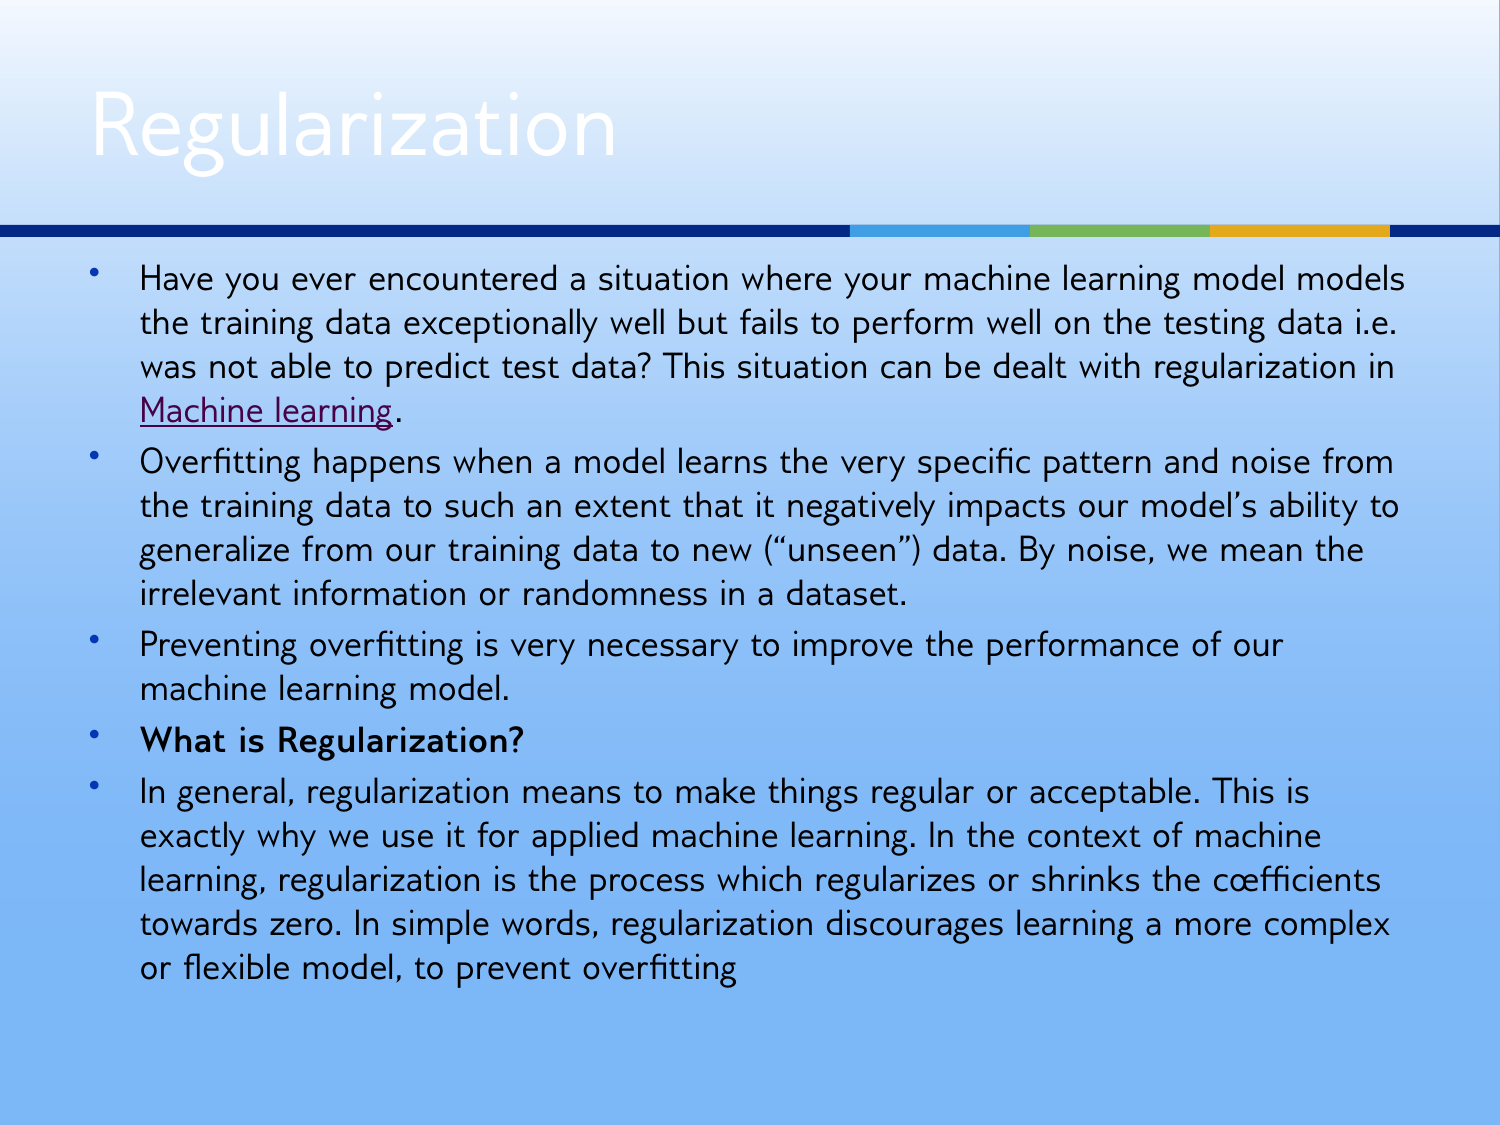

# Regularization
Have you ever encountered a situation where your machine learning model models the training data exceptionally well but fails to perform well on the testing data i.e. was not able to predict test data? This situation can be dealt with regularization in Machine learning.
Overfitting happens when a model learns the very specific pattern and noise from the training data to such an extent that it negatively impacts our model’s ability to generalize from our training data to new (“unseen”) data. By noise, we mean the irrelevant information or randomness in a dataset.
Preventing overfitting is very necessary to improve the performance of our machine learning model.
What is Regularization?
In general, regularization means to make things regular or acceptable. This is exactly why we use it for applied machine learning. In the context of machine learning, regularization is the process which regularizes or shrinks the coefficients towards zero. In simple words, regularization discourages learning a more complex or flexible model, to prevent overfitting